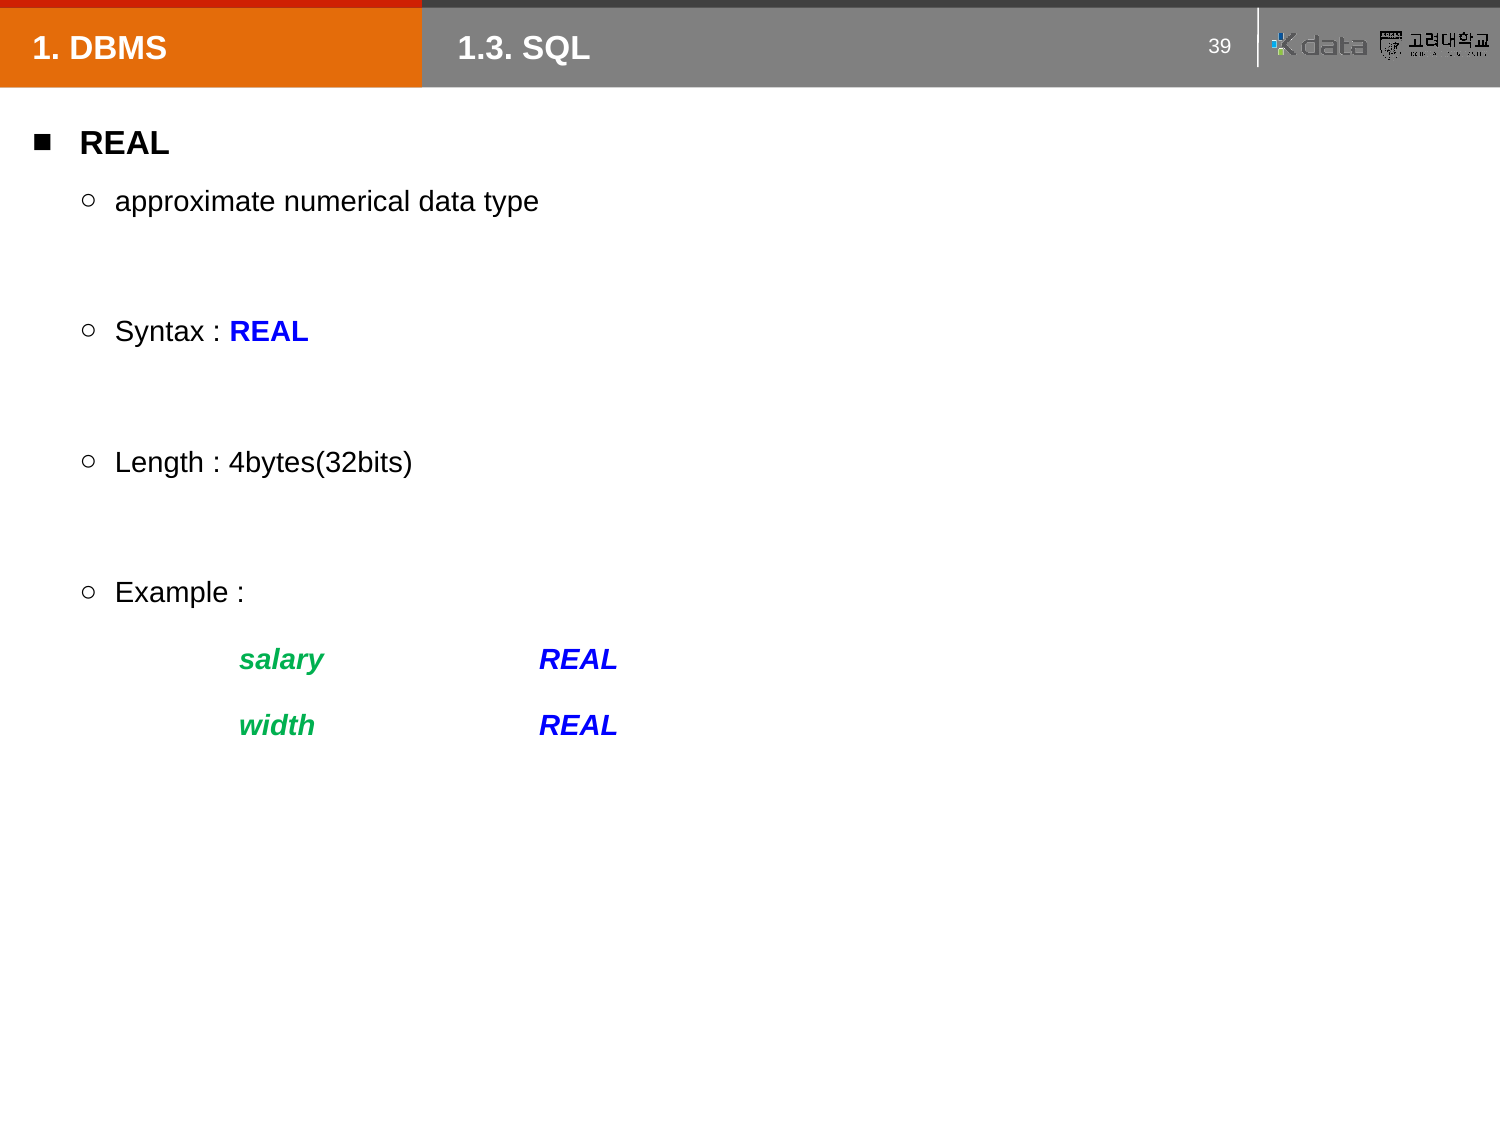

1. DBMS
1.3. SQL
REAL
approximate numerical data type

Syntax : REAL

Length : 4bytes(32bits)

Example :
salary		REAL
width		REAL